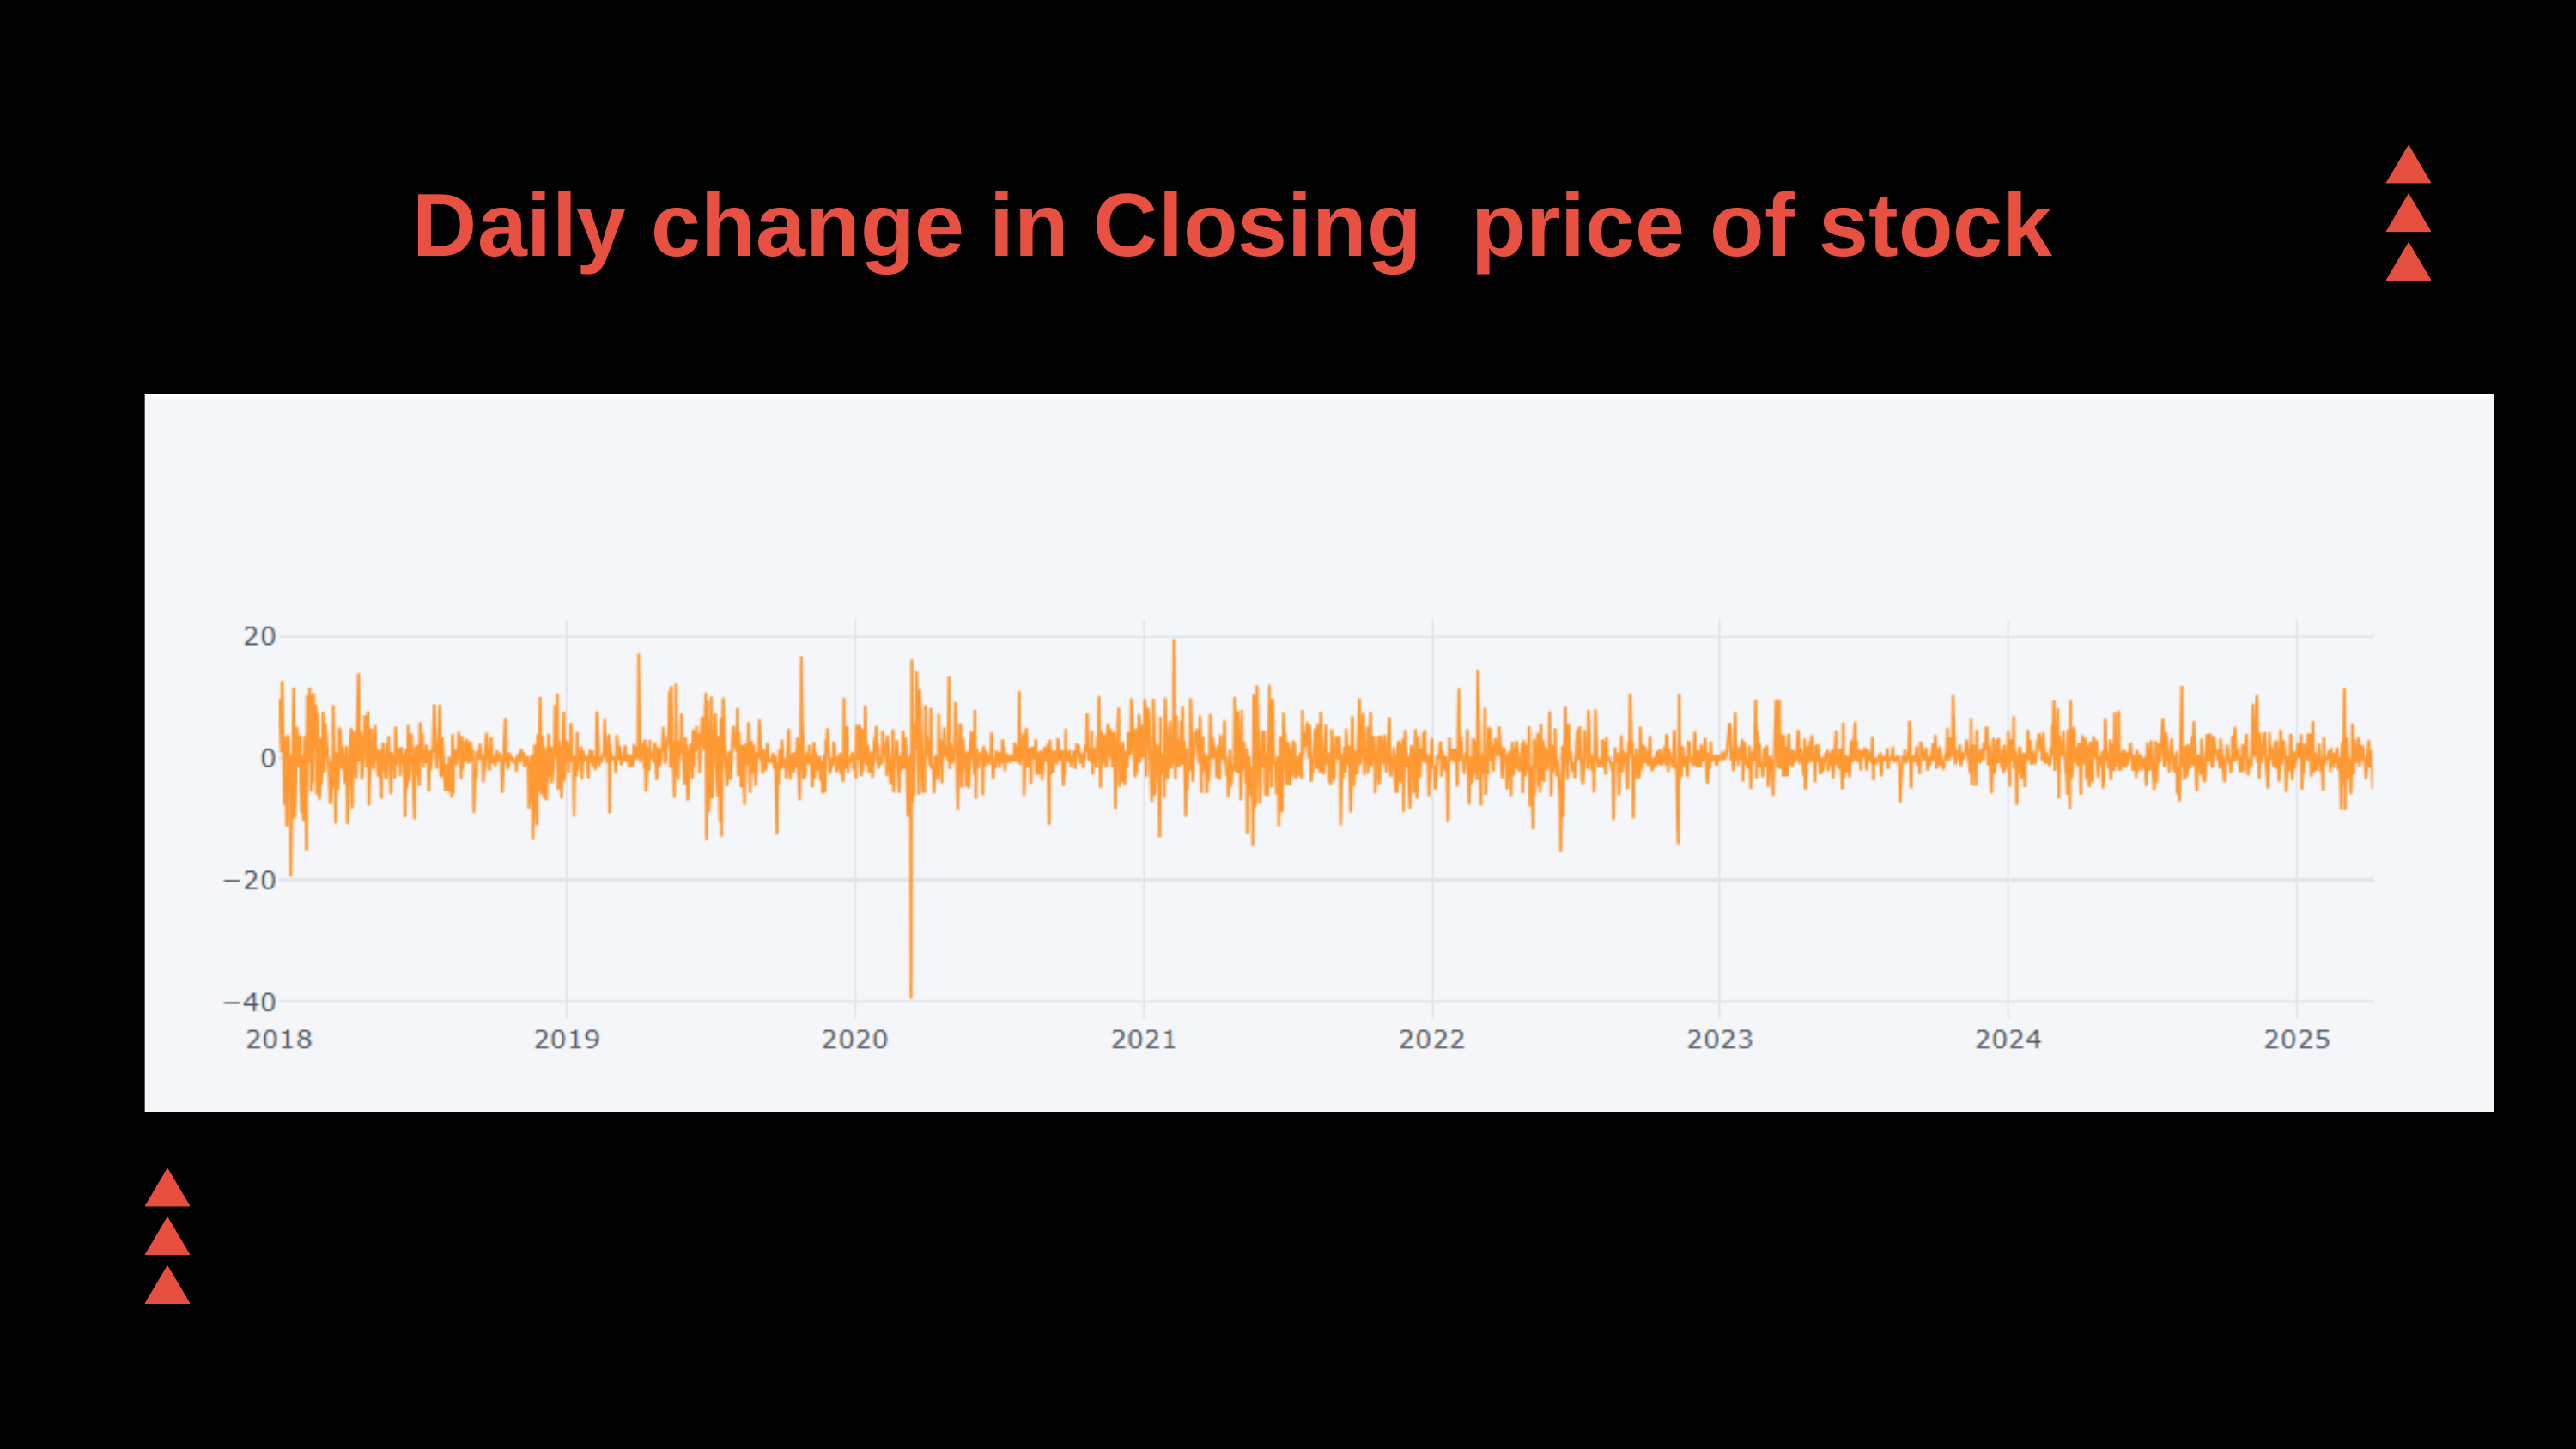

Daily change in Closing  price of stock